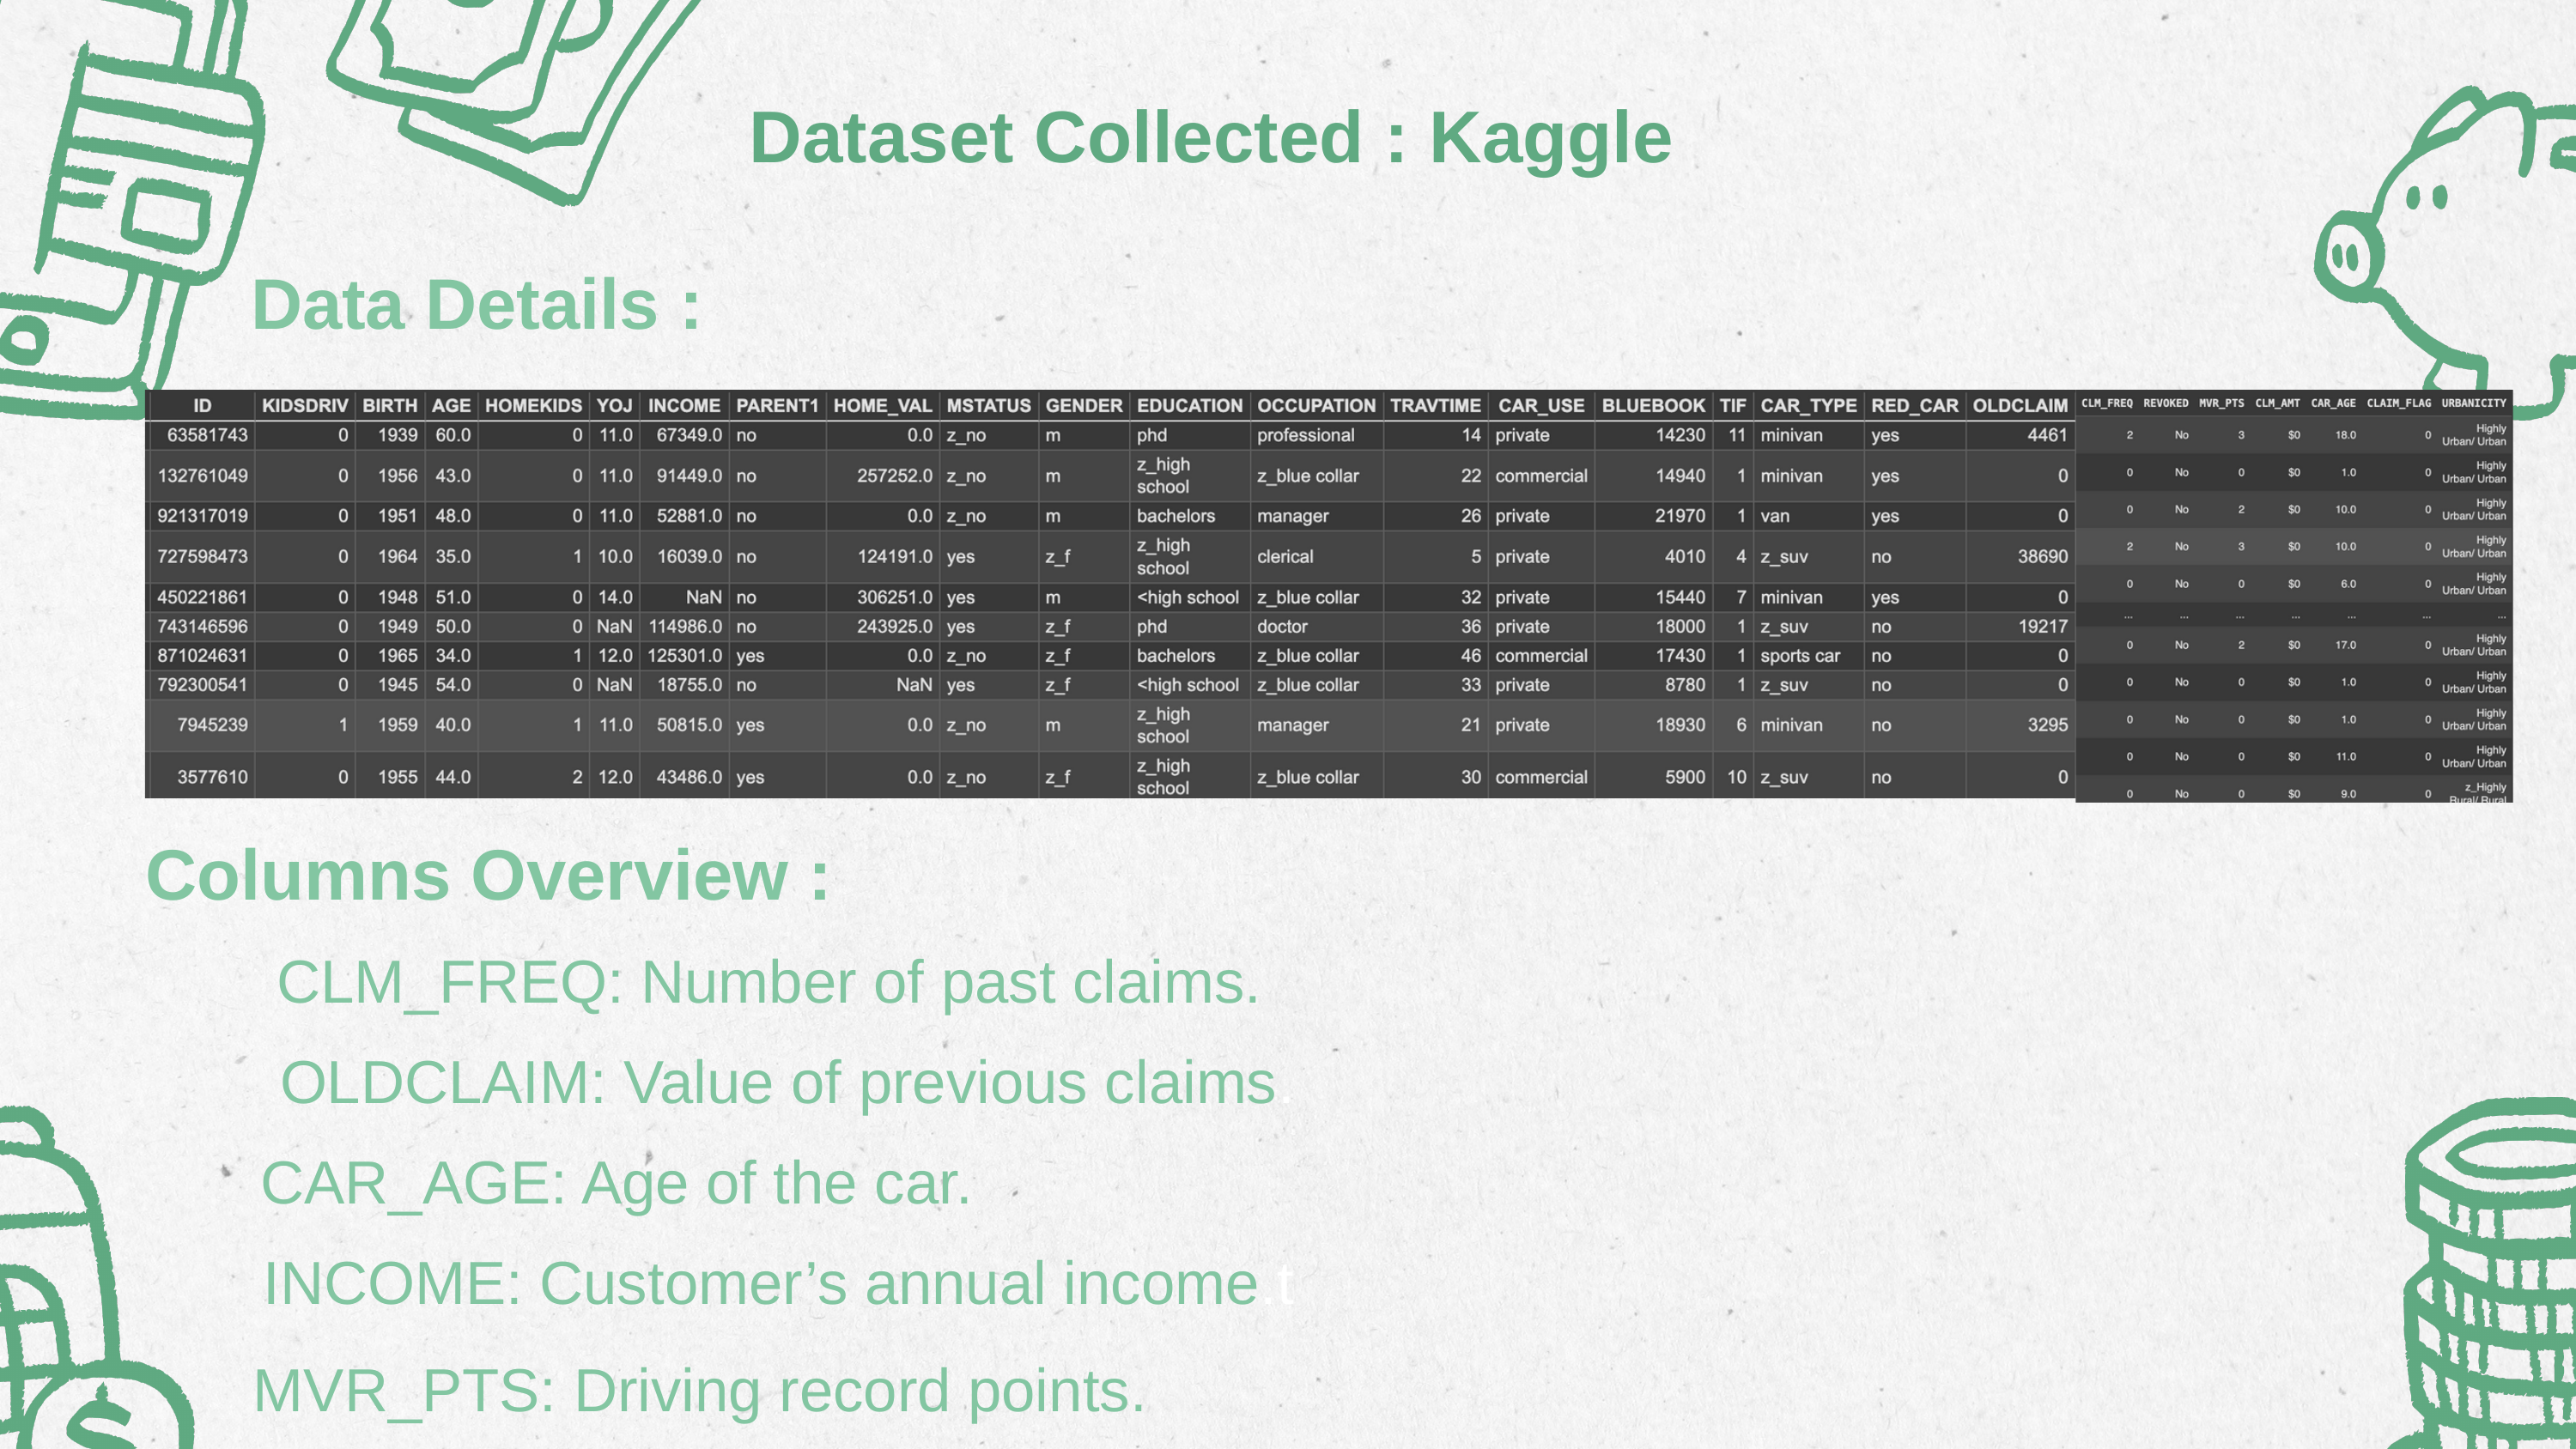

Dataset Collected : Kaggle

Data Details :

Columns Overview :
CLM_FREQ: Number of past claims.
OLDCLAIM: Value of previous claims.

CAR_AGE: Age of the car.
INCOME: Customer’s annual income.t
MVR_PTS: Driving record points.